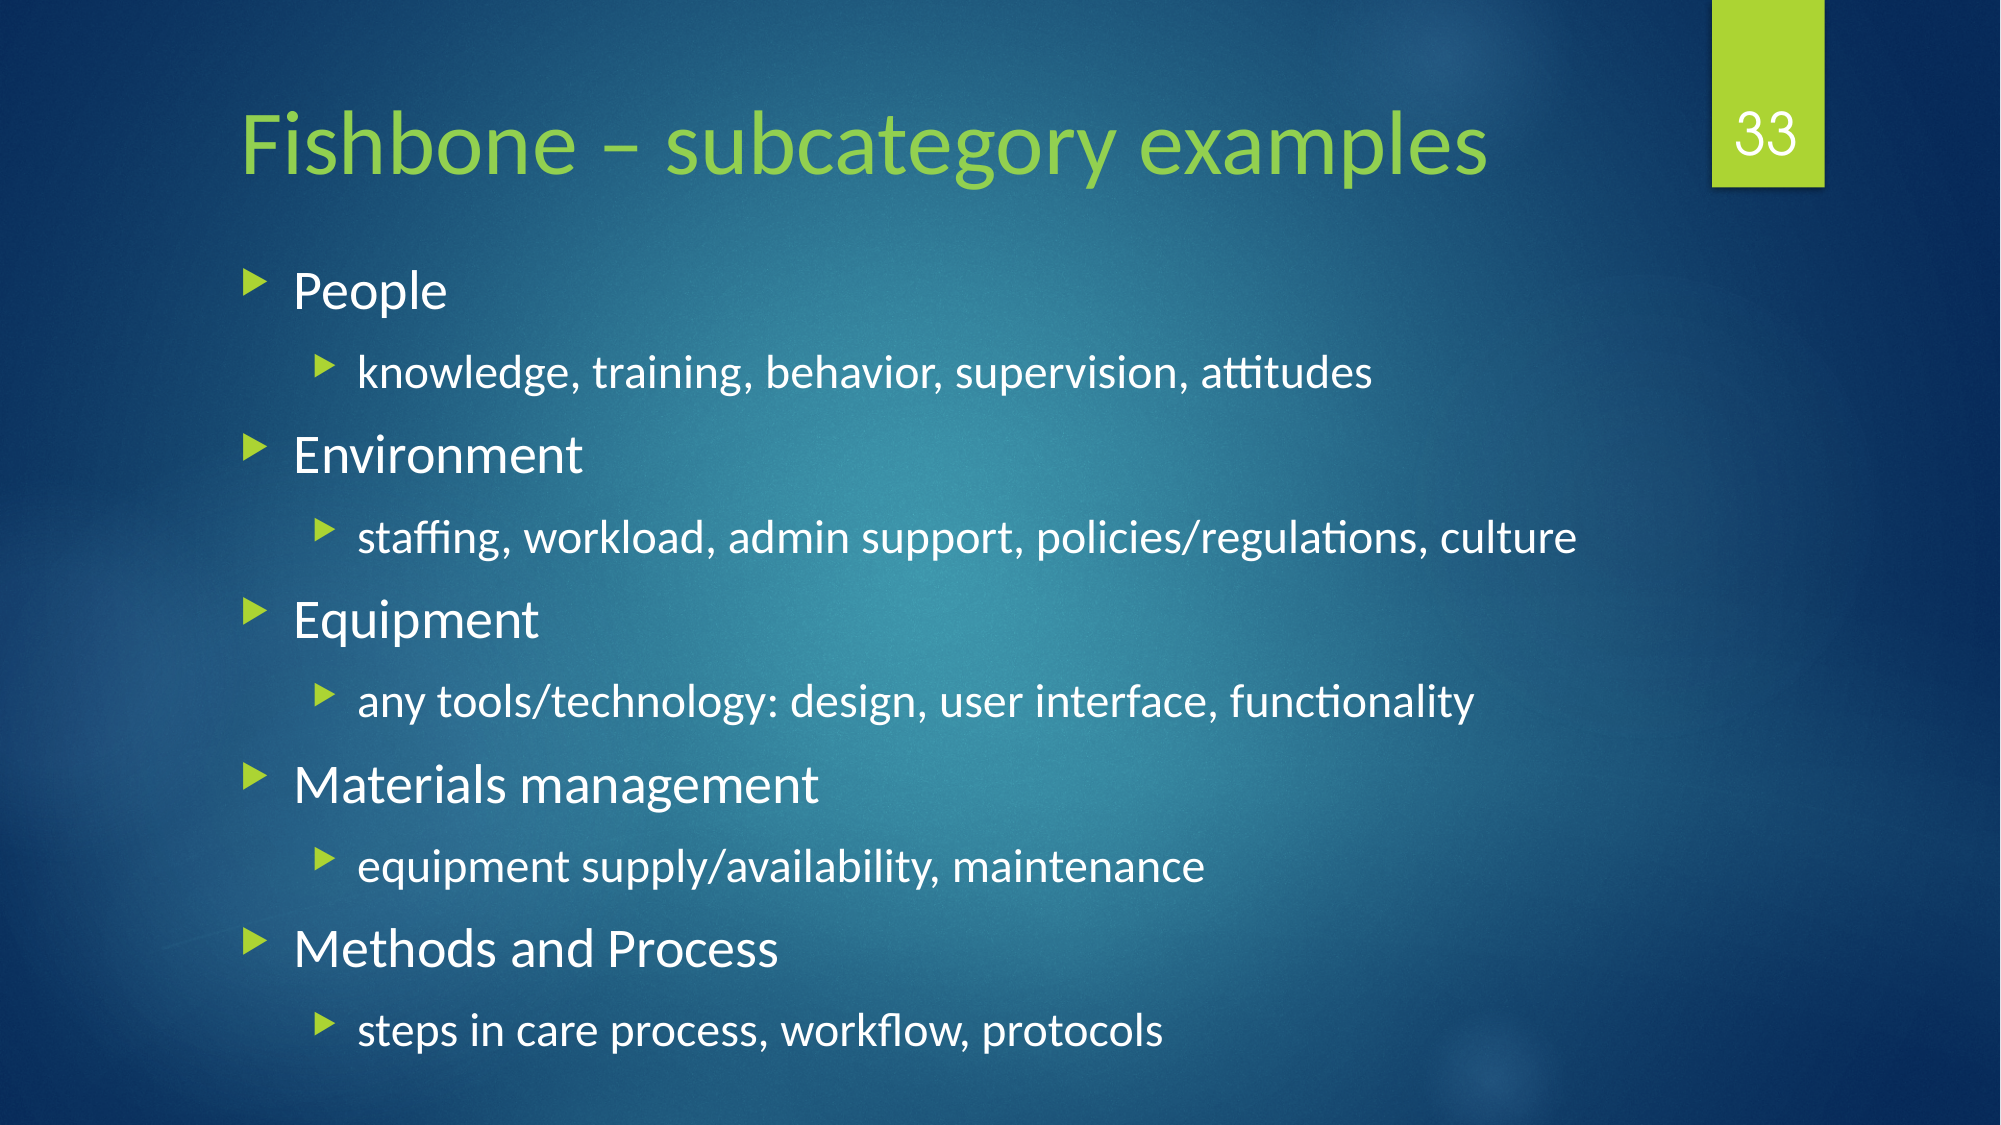

33
# Fishbone – subcategory examples
People
knowledge, training, behavior, supervision, attitudes
Environment
staffing, workload, admin support, policies/regulations, culture
Equipment
any tools/technology: design, user interface, functionality
Materials management
equipment supply/availability, maintenance
Methods and Process
steps in care process, workflow, protocols